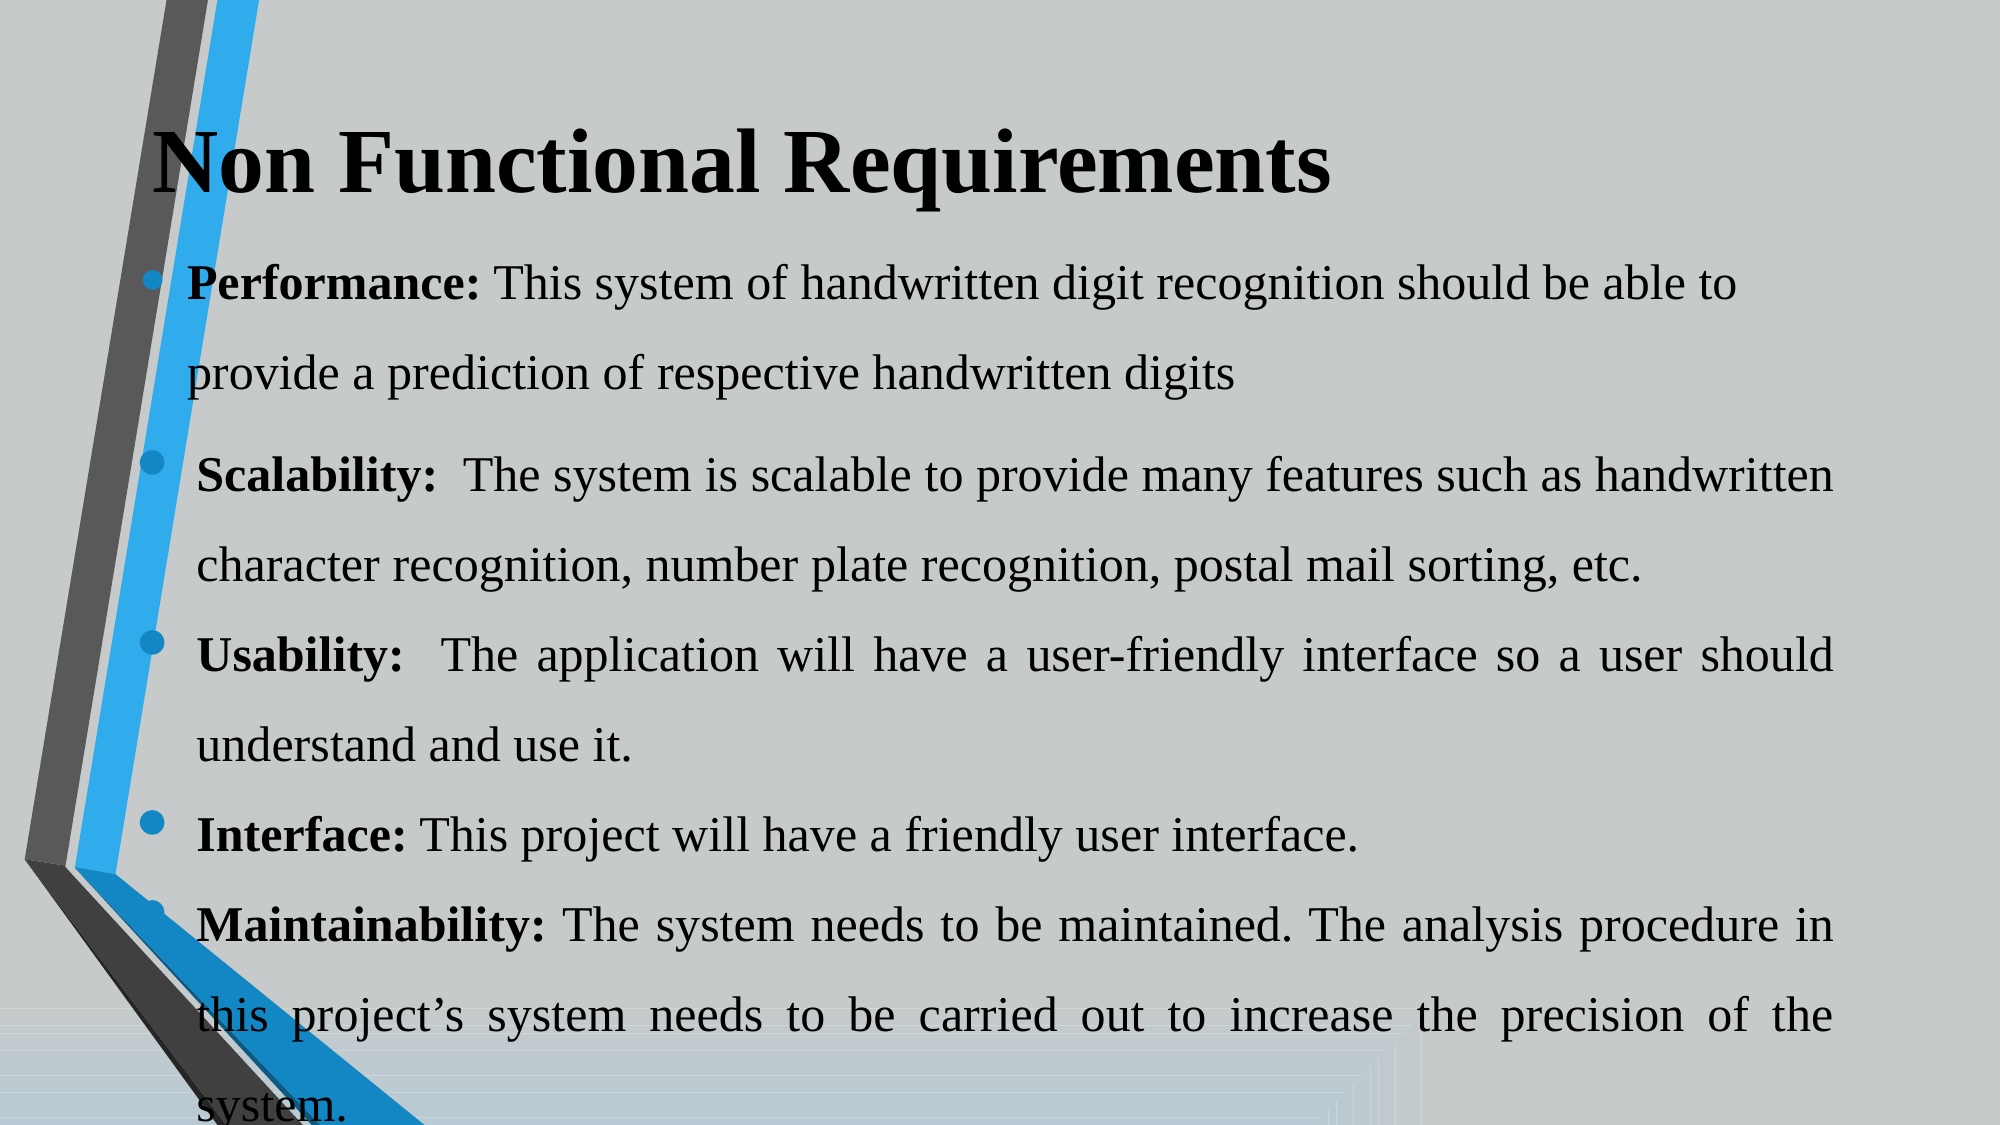

# Non Functional Requirements
Performance: This system of handwritten digit recognition should be able to provide a prediction of respective handwritten digits
Scalability:  The system is scalable to provide many features such as handwritten character recognition, number plate recognition, postal mail sorting, etc.
Usability:  The application will have a user-friendly interface so a user should understand and use it.
Interface: This project will have a friendly user interface.
Maintainability: The system needs to be maintained. The analysis procedure in this project’s system needs to be carried out to increase the precision of the system.